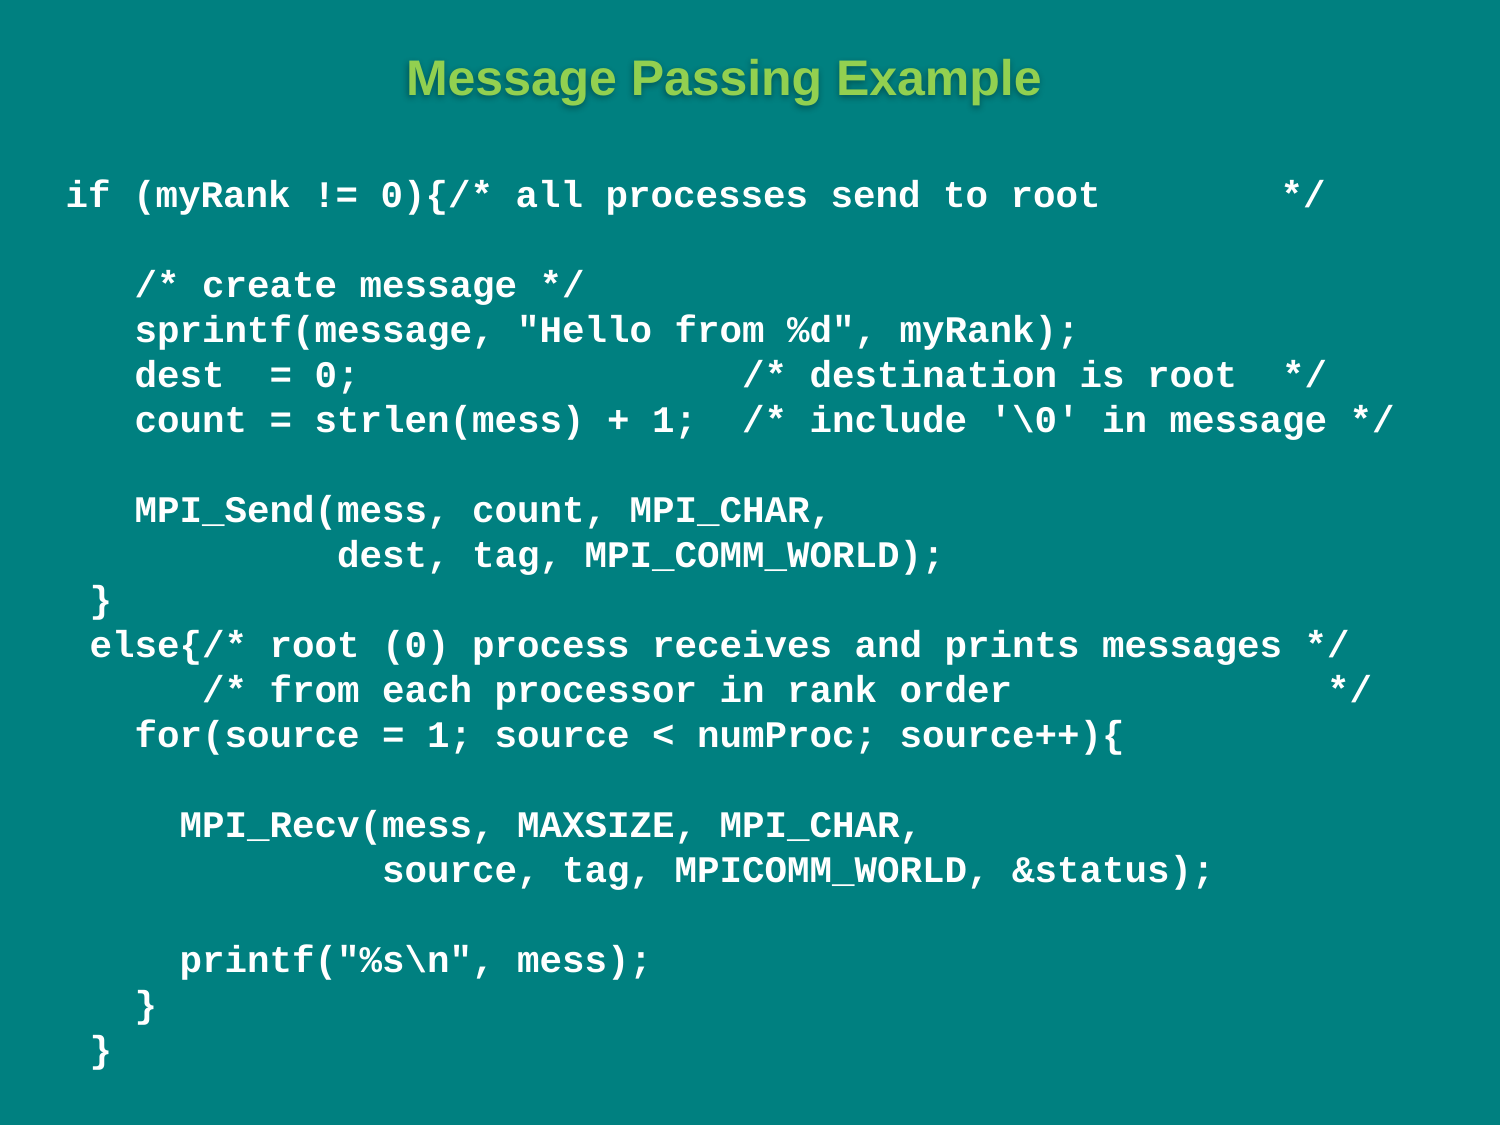

Message Passing Example
  if (myRank != 0){/* all processes send to root        */

    /* create message */
    sprintf(message, "Hello from %d", myRank);
    dest  = 0;                 /* destination is root  */
    count = strlen(mess) + 1;  /* include '\0' in message */

    MPI_Send(mess, count, MPI_CHAR,
             dest, tag, MPI_COMM_WORLD);
  }
  else{/* root (0) process receives and prints messages */
       /* from each processor in rank order              */
    for(source = 1; source < numProc; source++){

      MPI_Recv(mess, MAXSIZE, MPI_CHAR,
               source, tag, MPICOMM_WORLD, &status);

      printf("%s\n", mess);
    }
  }